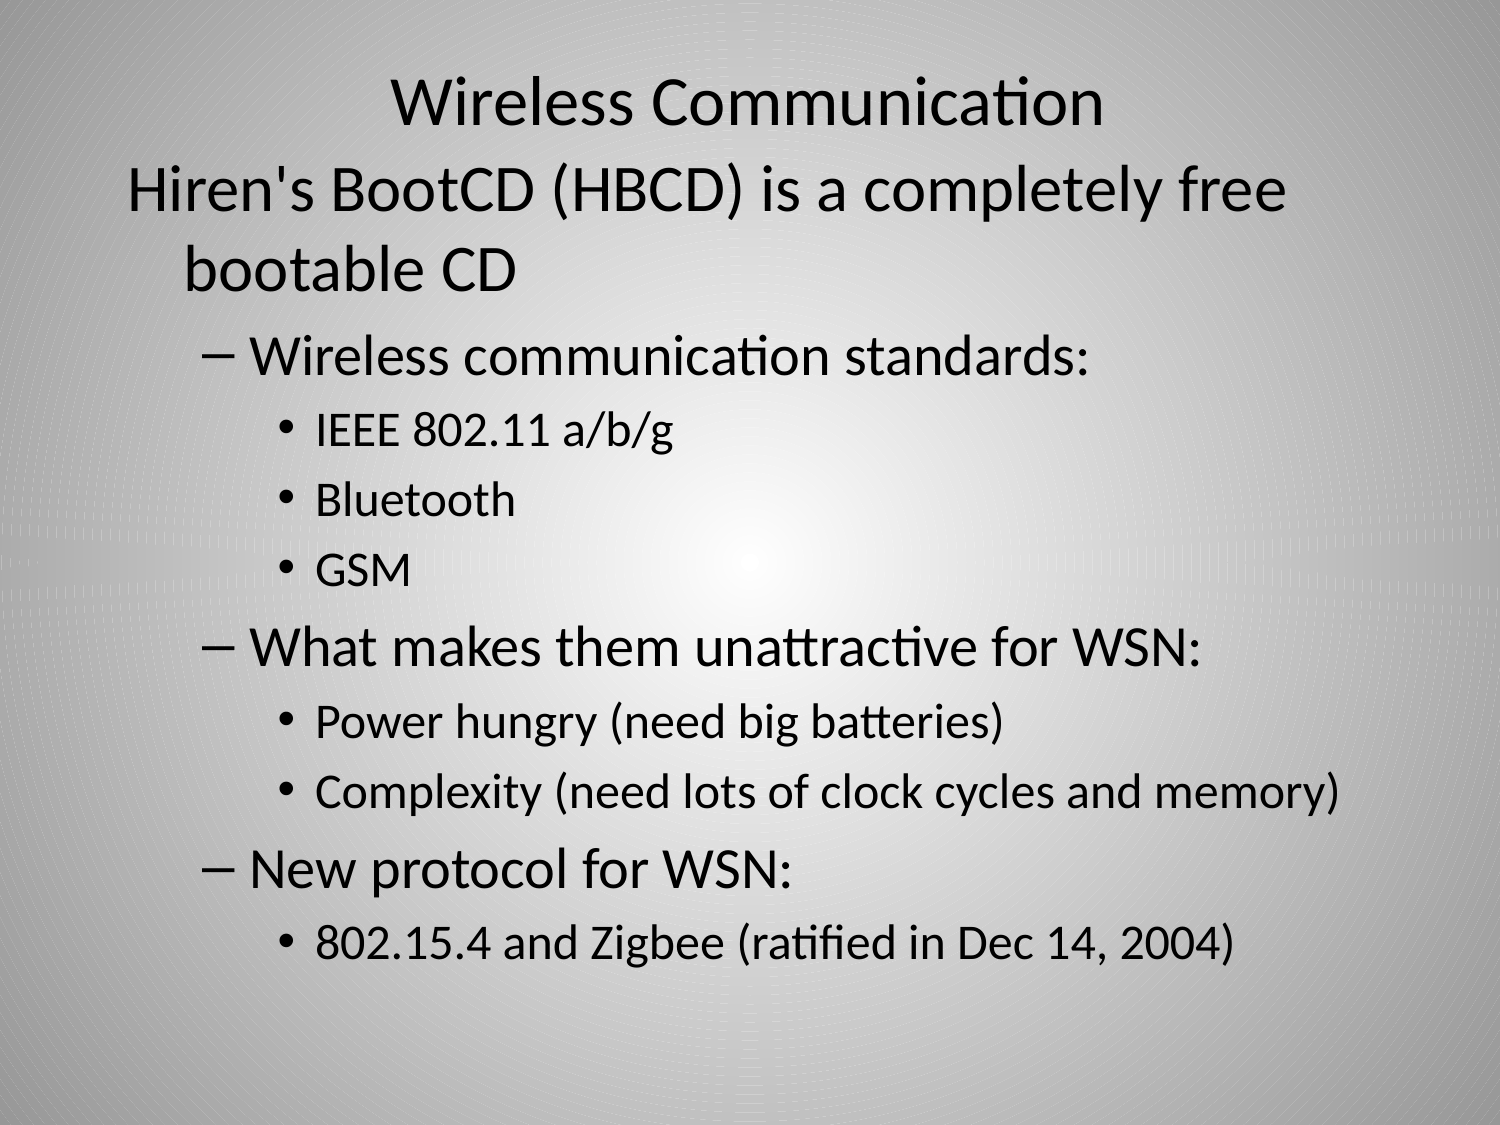

# Wireless Communication
Hiren's BootCD (HBCD) is a completely free bootable CD
Wireless communication standards:
IEEE 802.11 a/b/g
Bluetooth
GSM
What makes them unattractive for WSN:
Power hungry (need big batteries)
Complexity (need lots of clock cycles and memory)
New protocol for WSN:
802.15.4 and Zigbee (ratified in Dec 14, 2004)